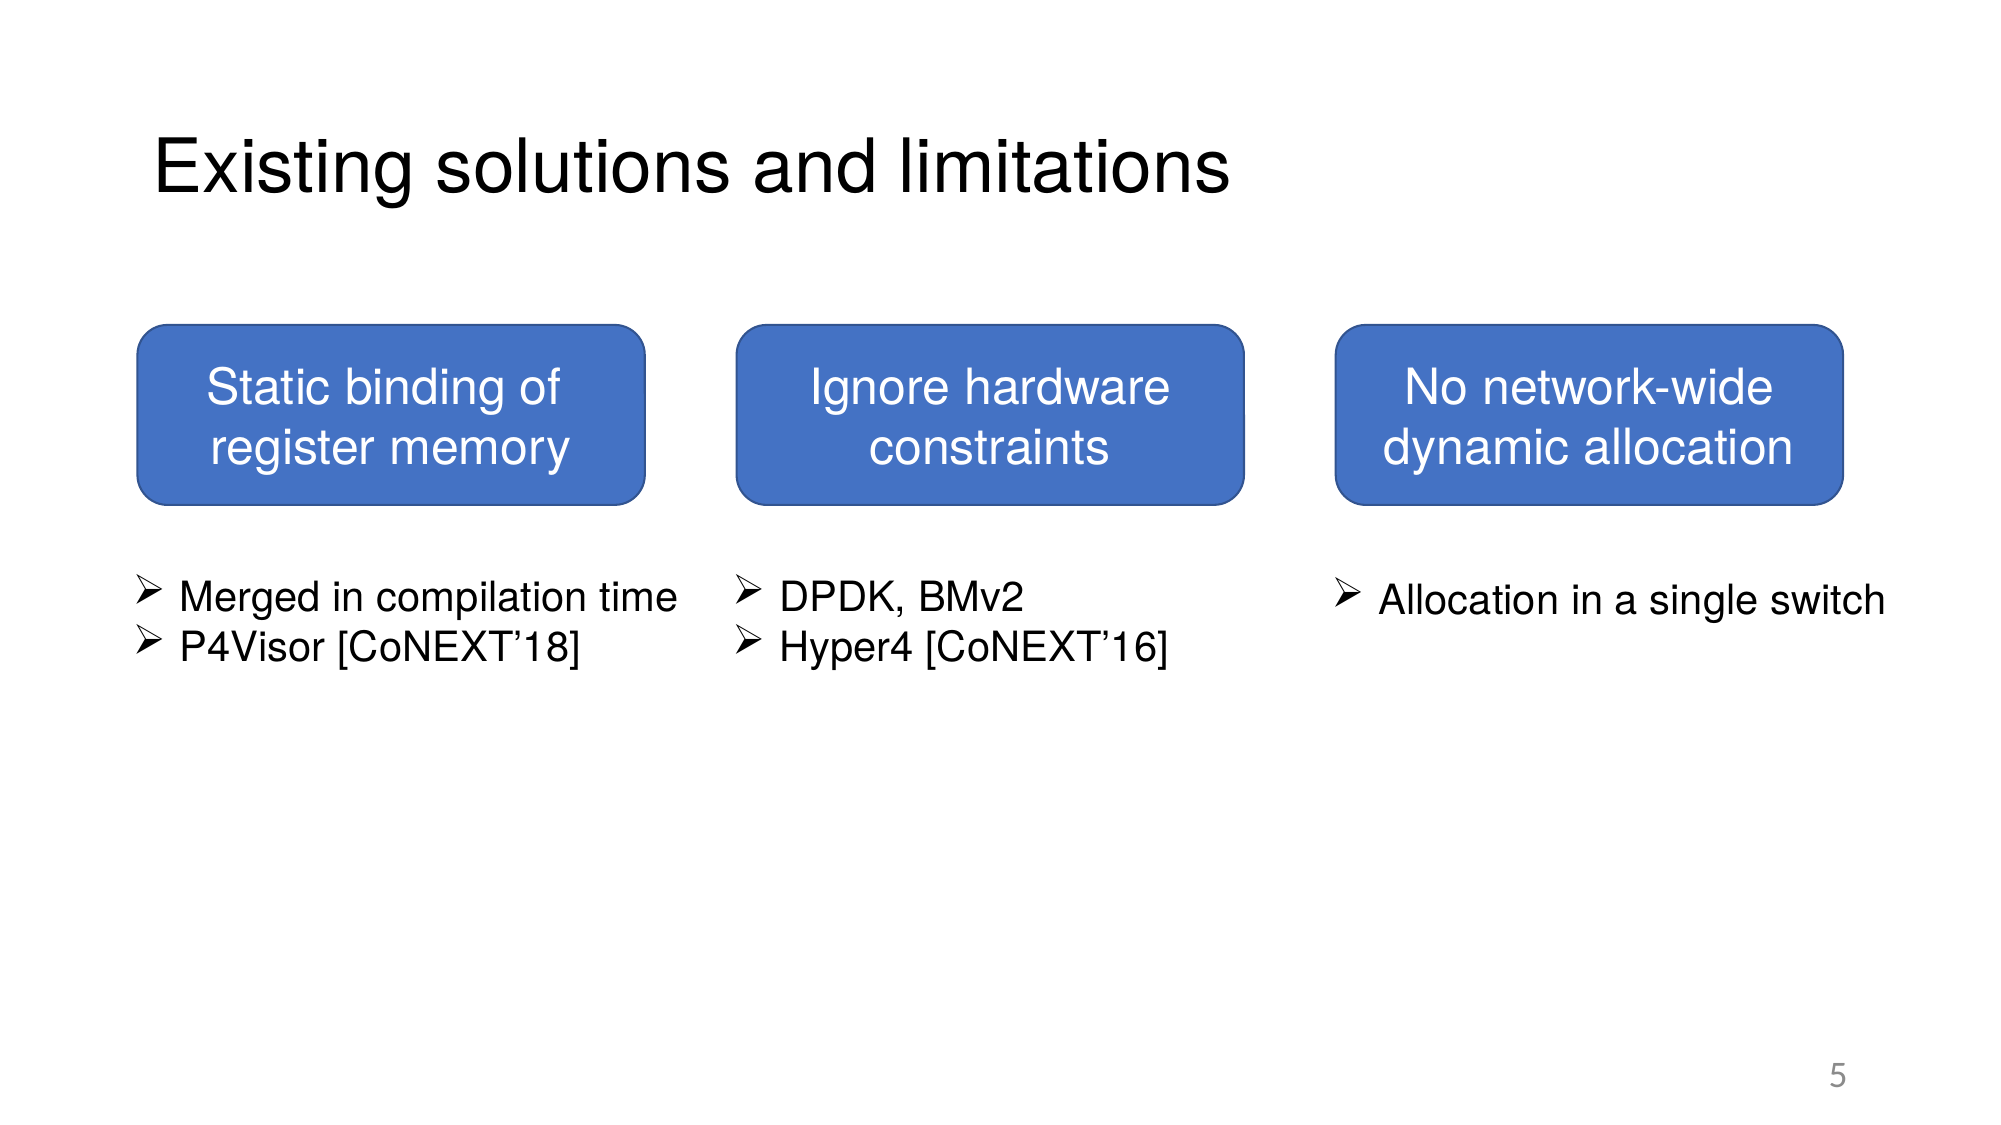

# Existing solutions and limitations
No network-wide dynamic allocation
Static binding of
register memory
Ignore hardware constraints
Merged in compilation time
P4Visor [CoNEXT’18]
DPDK, BMv2
Hyper4 [CoNEXT’16]
Allocation in a single switch
5